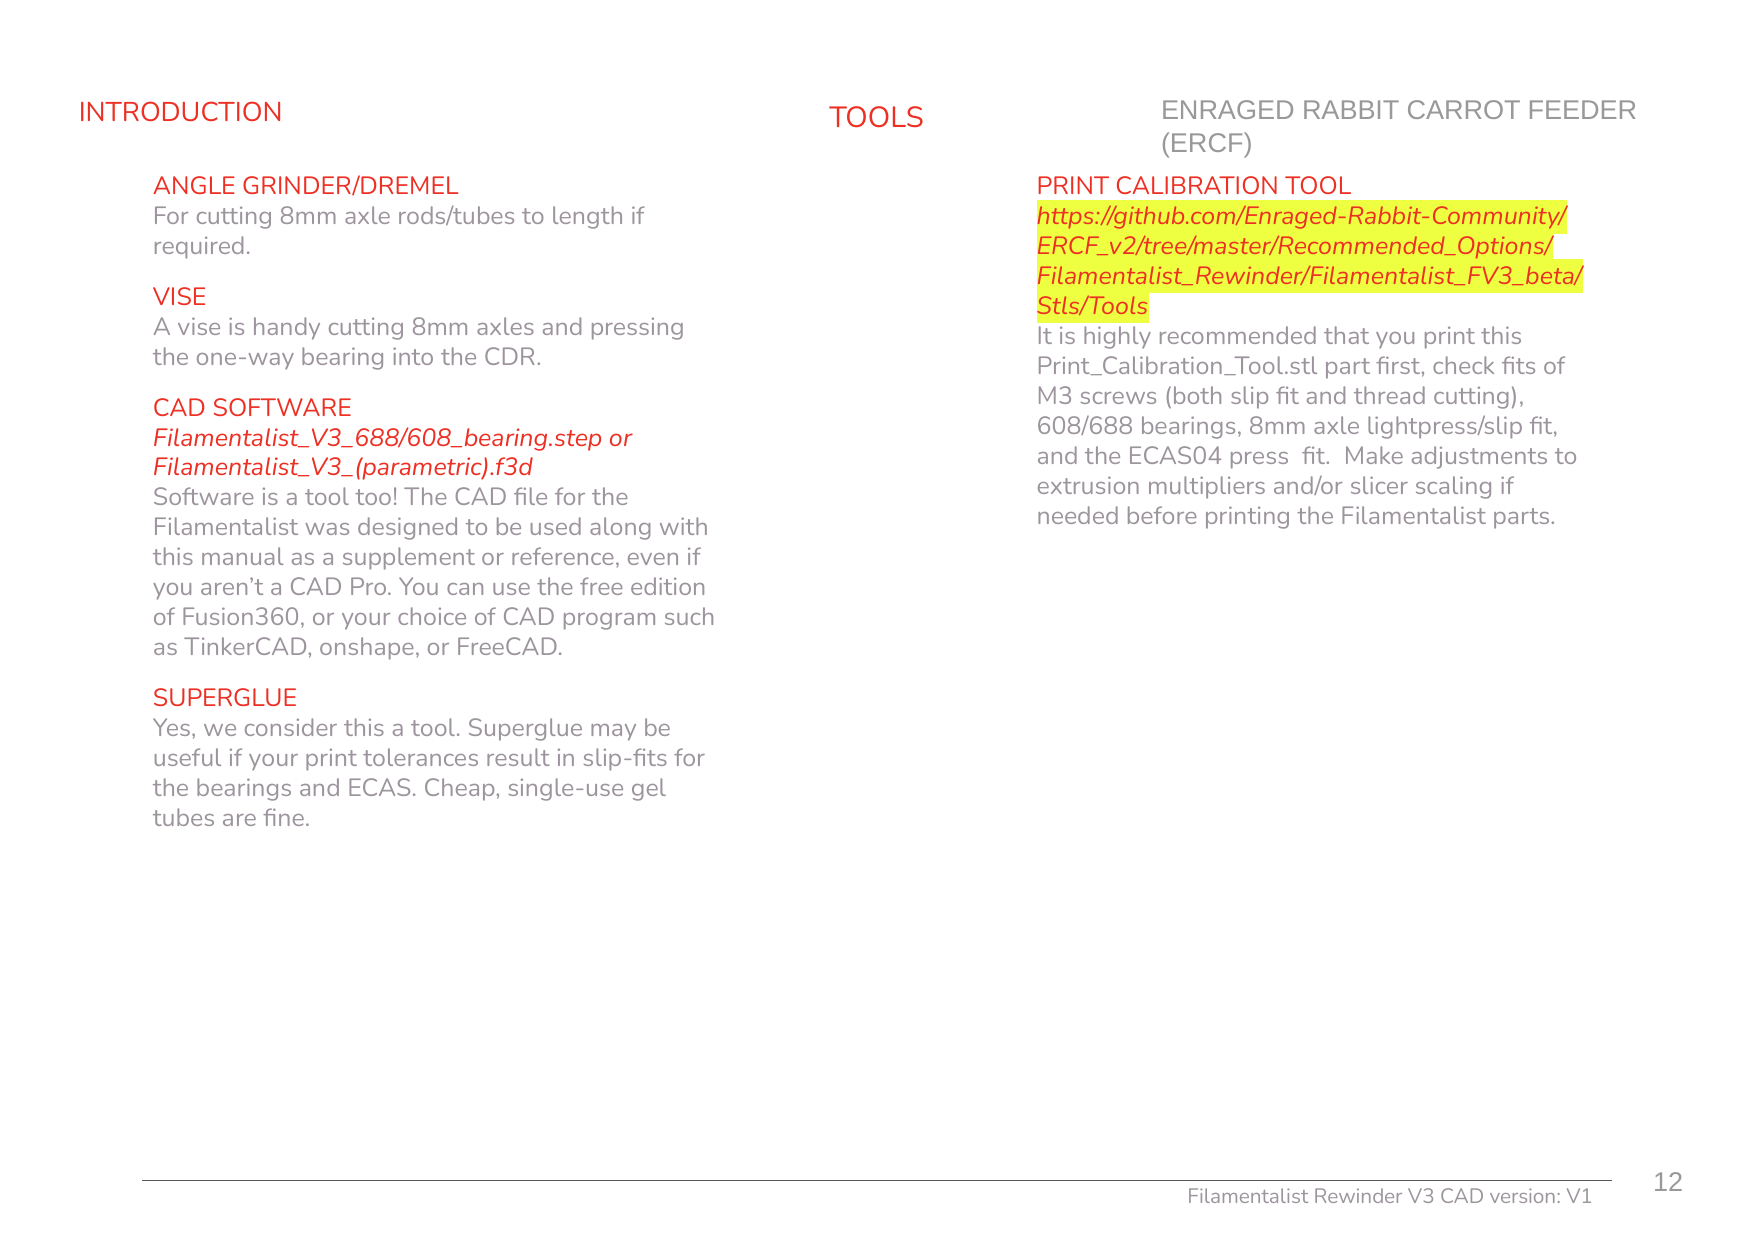

INTRODUCTION

TOOLS
ANGLE GRINDER/DREMEL
For cutting 8mm axle rods/tubes to length if required.
VISE
A vise is handy cutting 8mm axles and pressing the one-way bearing into the CDR.
CAD SOFTWARE
Filamentalist_V3_688/608_bearing.step or Filamentalist_V3_(parametric).f3d
Software is a tool too! The CAD file for the Filamentalist was designed to be used along with this manual as a supplement or reference, even if you aren’t a CAD Pro. You can use the free edition of Fusion360, or your choice of CAD program such as TinkerCAD, onshape, or FreeCAD.
SUPERGLUE
Yes, we consider this a tool. Superglue may be useful if your print tolerances result in slip-fits for the bearings and ECAS. Cheap, single-use gel tubes are fine.

PRINT CALIBRATION TOOL
https://github.com/Enraged-Rabbit-Community/ERCF_v2/tree/master/Recommended_Options/Filamentalist_Rewinder/Filamentalist_FV3_beta/Stls/Tools
It is highly recommended that you print this Print_Calibration_Tool.stl part first, check fits of M3 screws (both slip fit and thread cutting), 608/688 bearings, 8mm axle lightpress/slip fit, and the ECAS04 press  fit.  Make adjustments to extrusion multipliers and/or slicer scaling if needed before printing the Filamentalist parts.

12